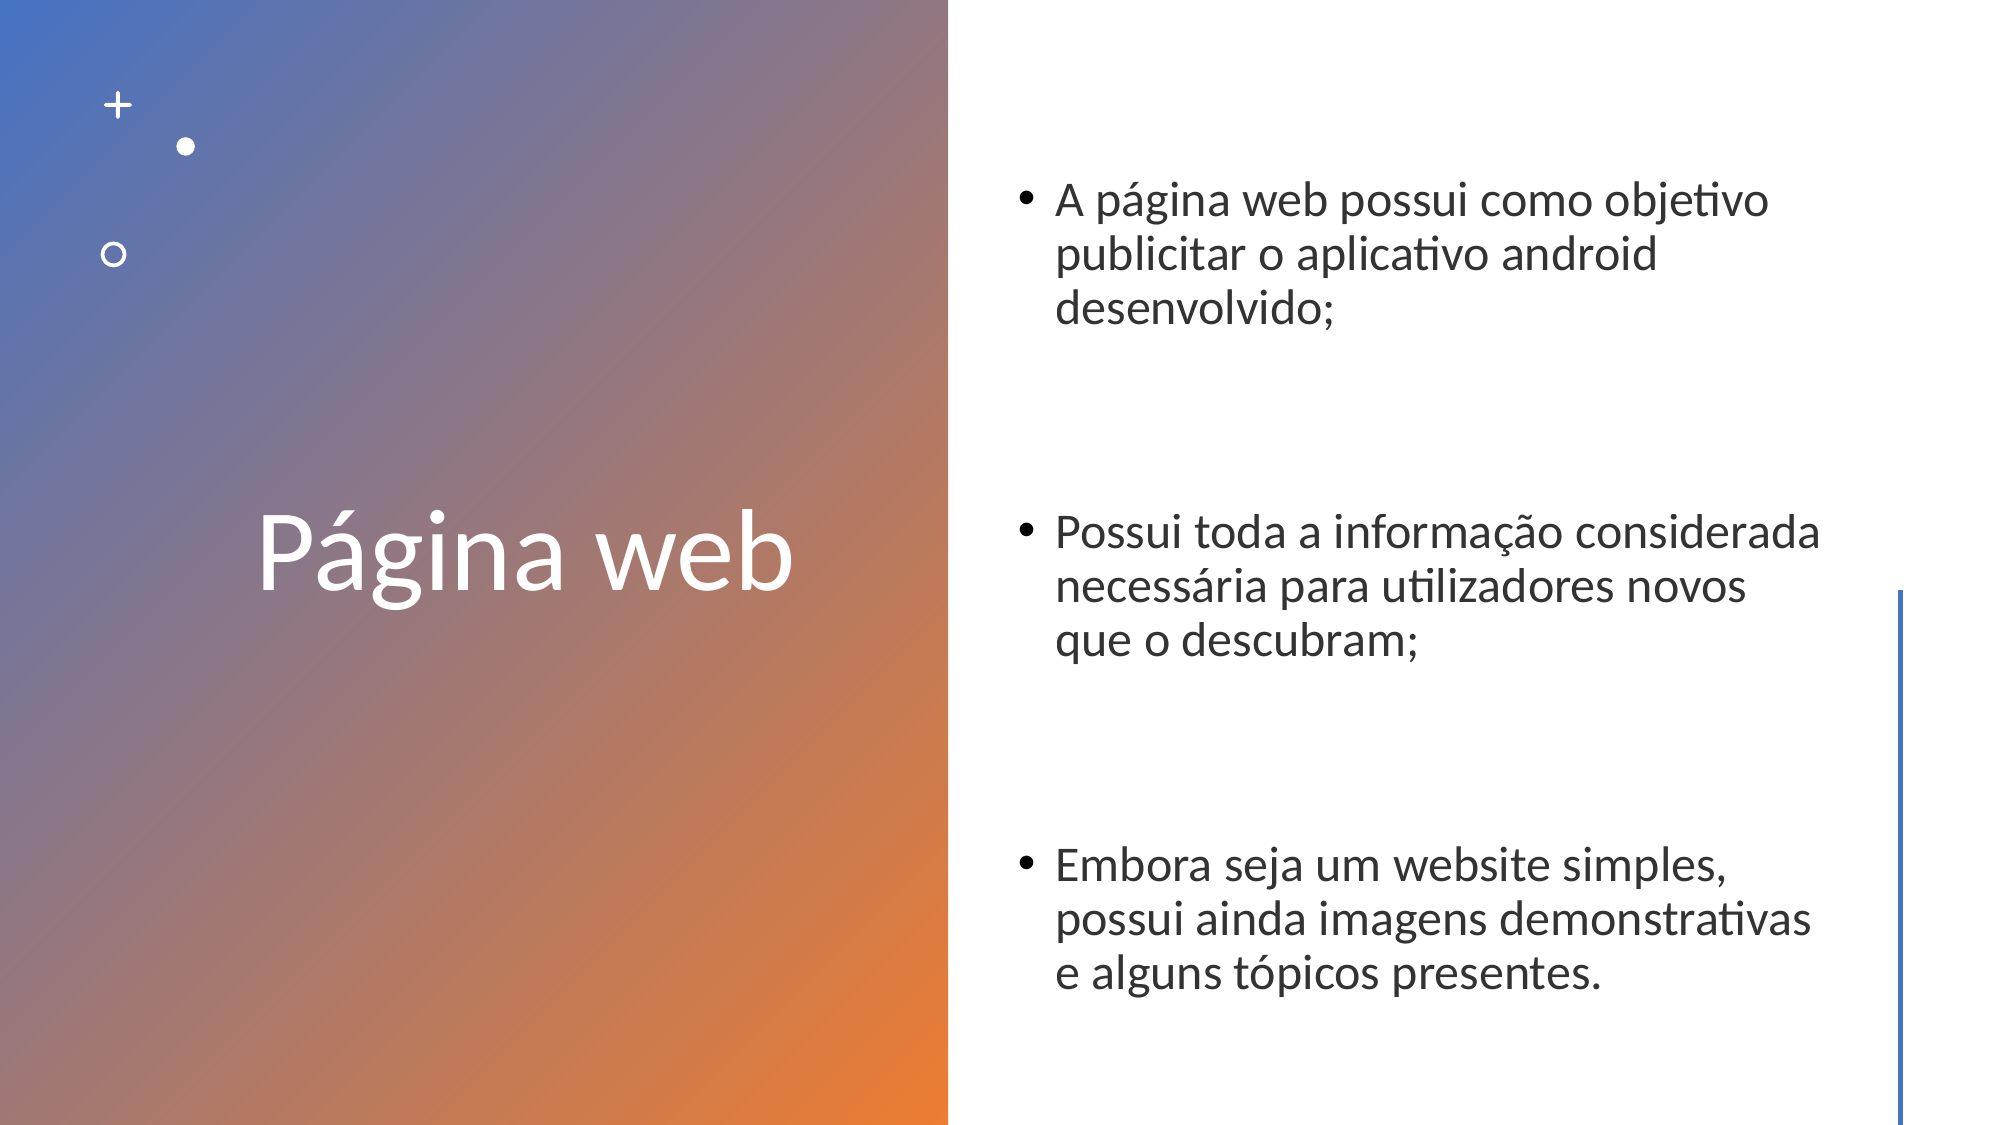

A página web possui como objetivo publicitar o aplicativo android desenvolvido;

Possui toda a informação considerada necessária para utilizadores novos que o descubram;

Embora seja um website simples, possui ainda imagens demonstrativas e alguns tópicos presentes.
# Página web